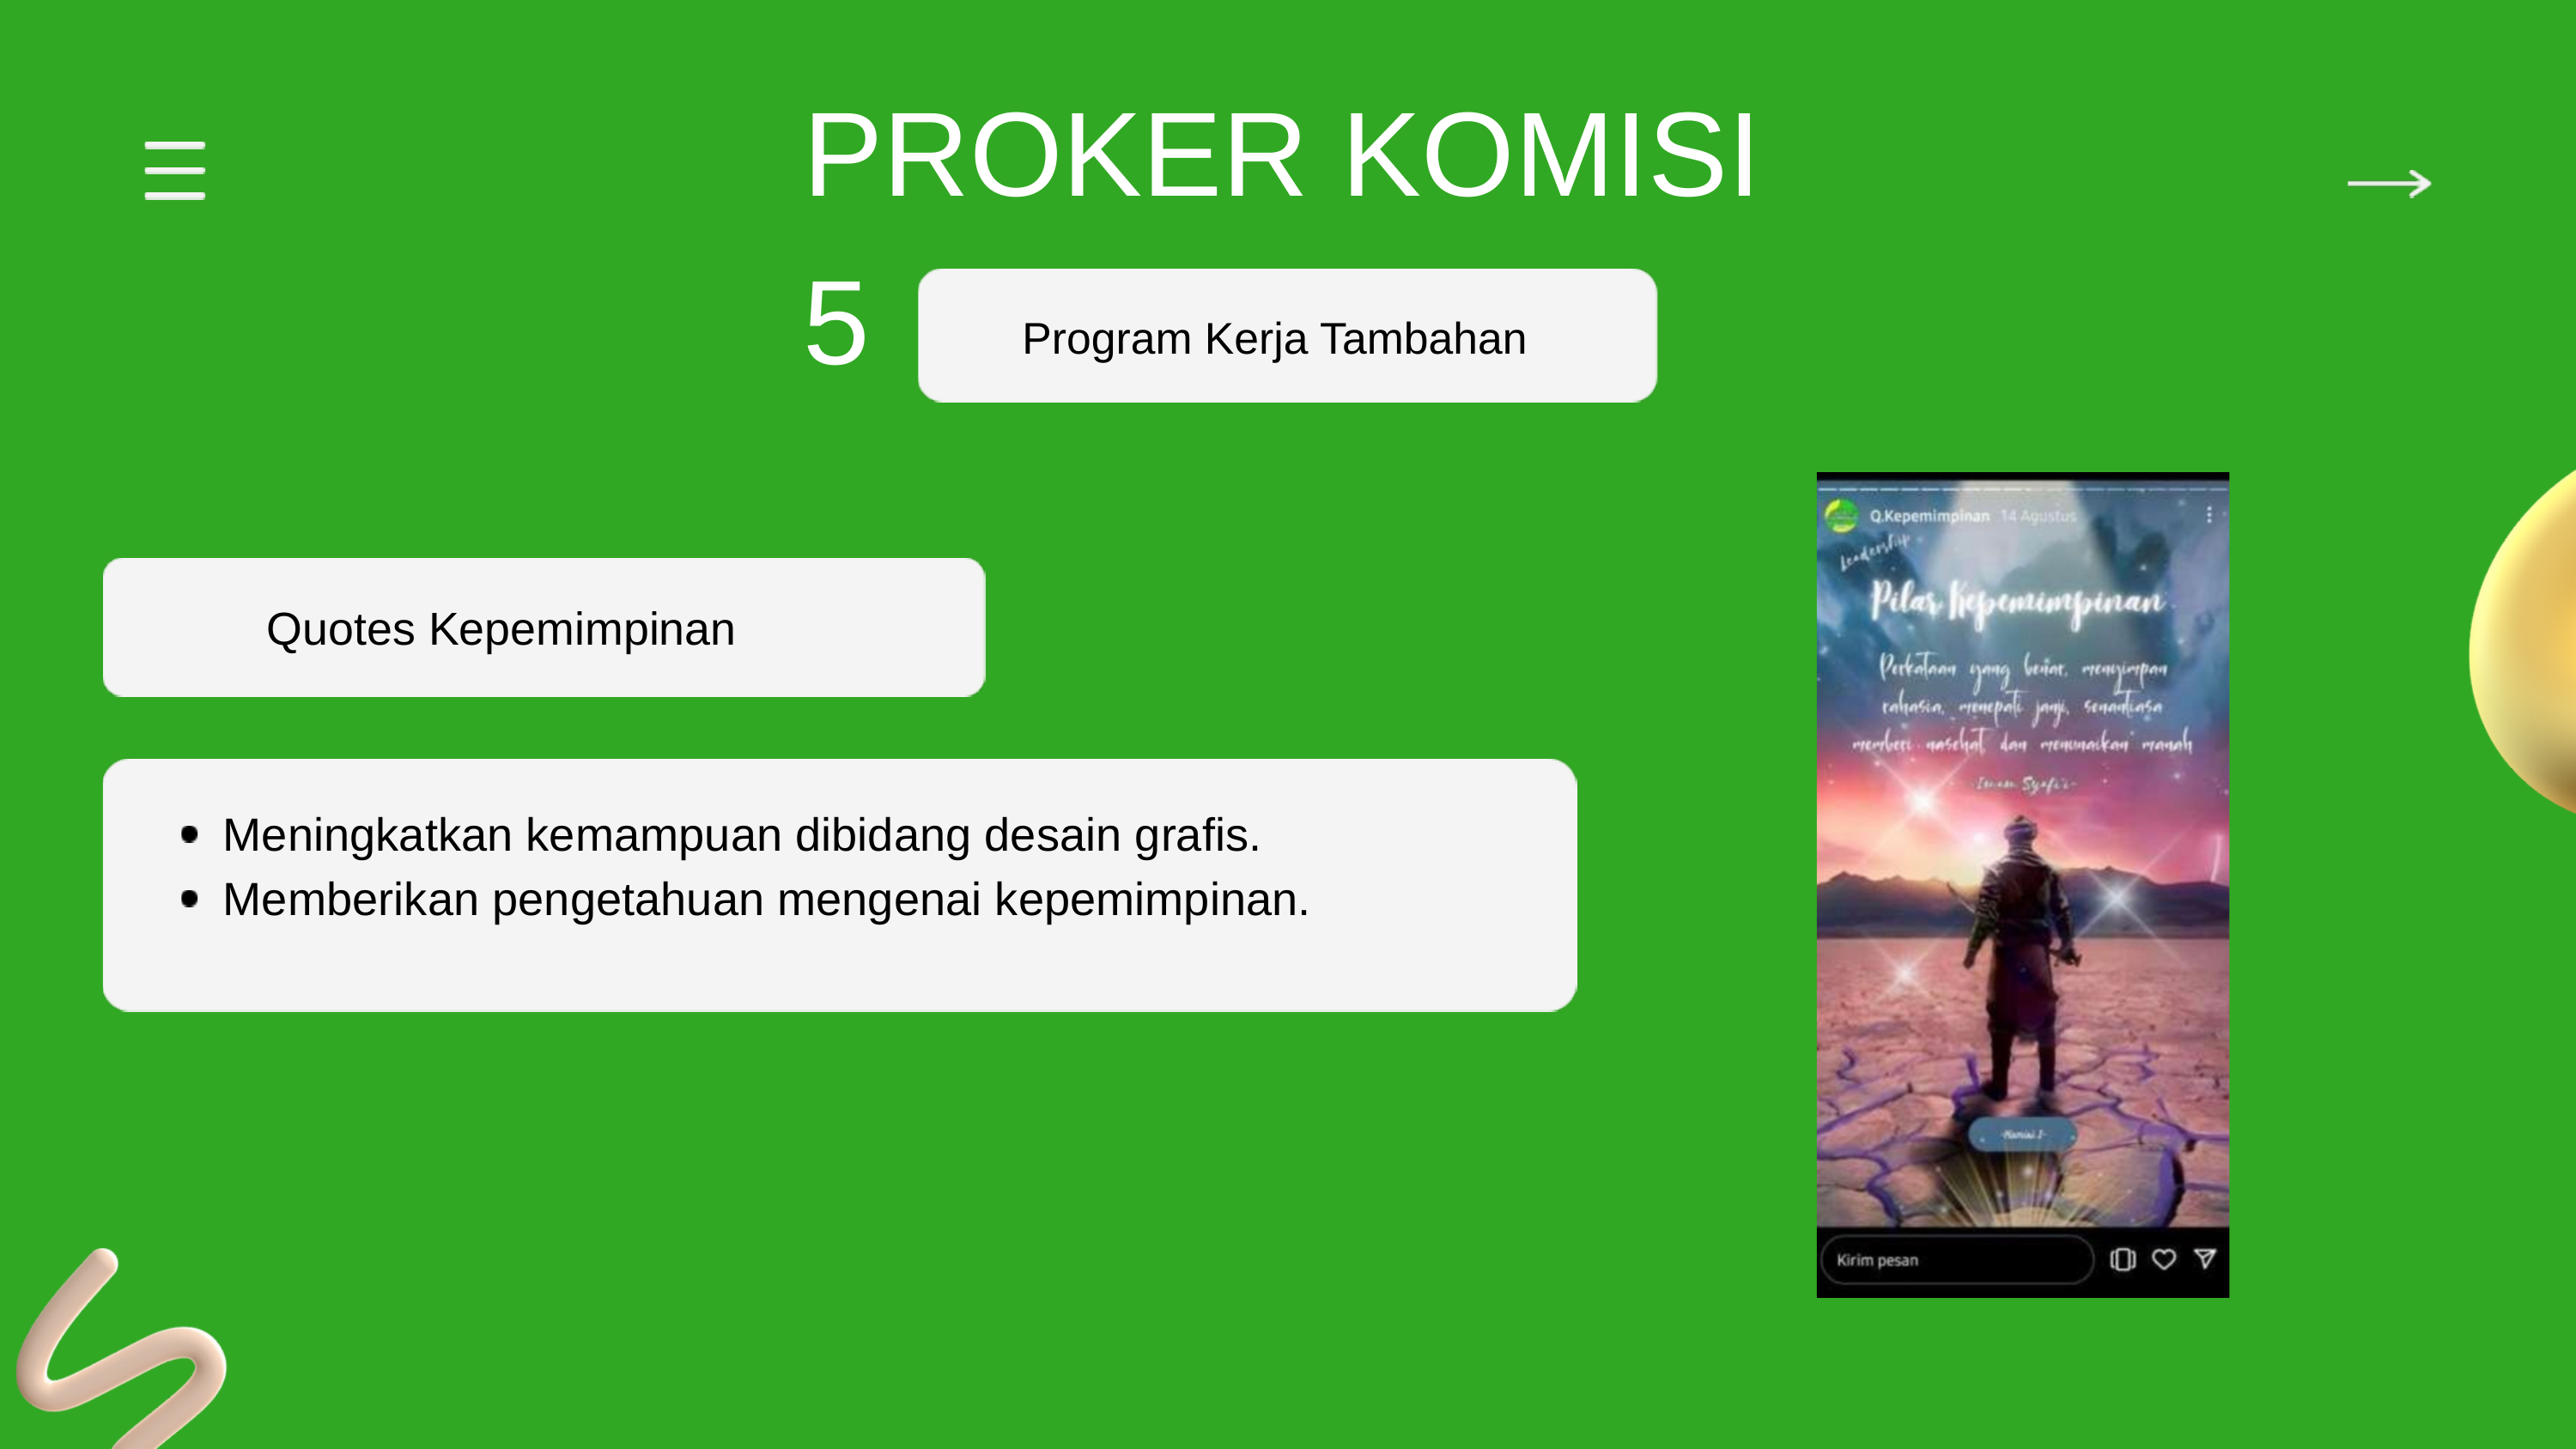

PROKER KOMISI 5

Program Kerja Tambahan

Quotes Kepemimpinan

Meningkatkan kemampuan dibidang desain grafis. Memberikan pengetahuan mengenai kepemimpinan.